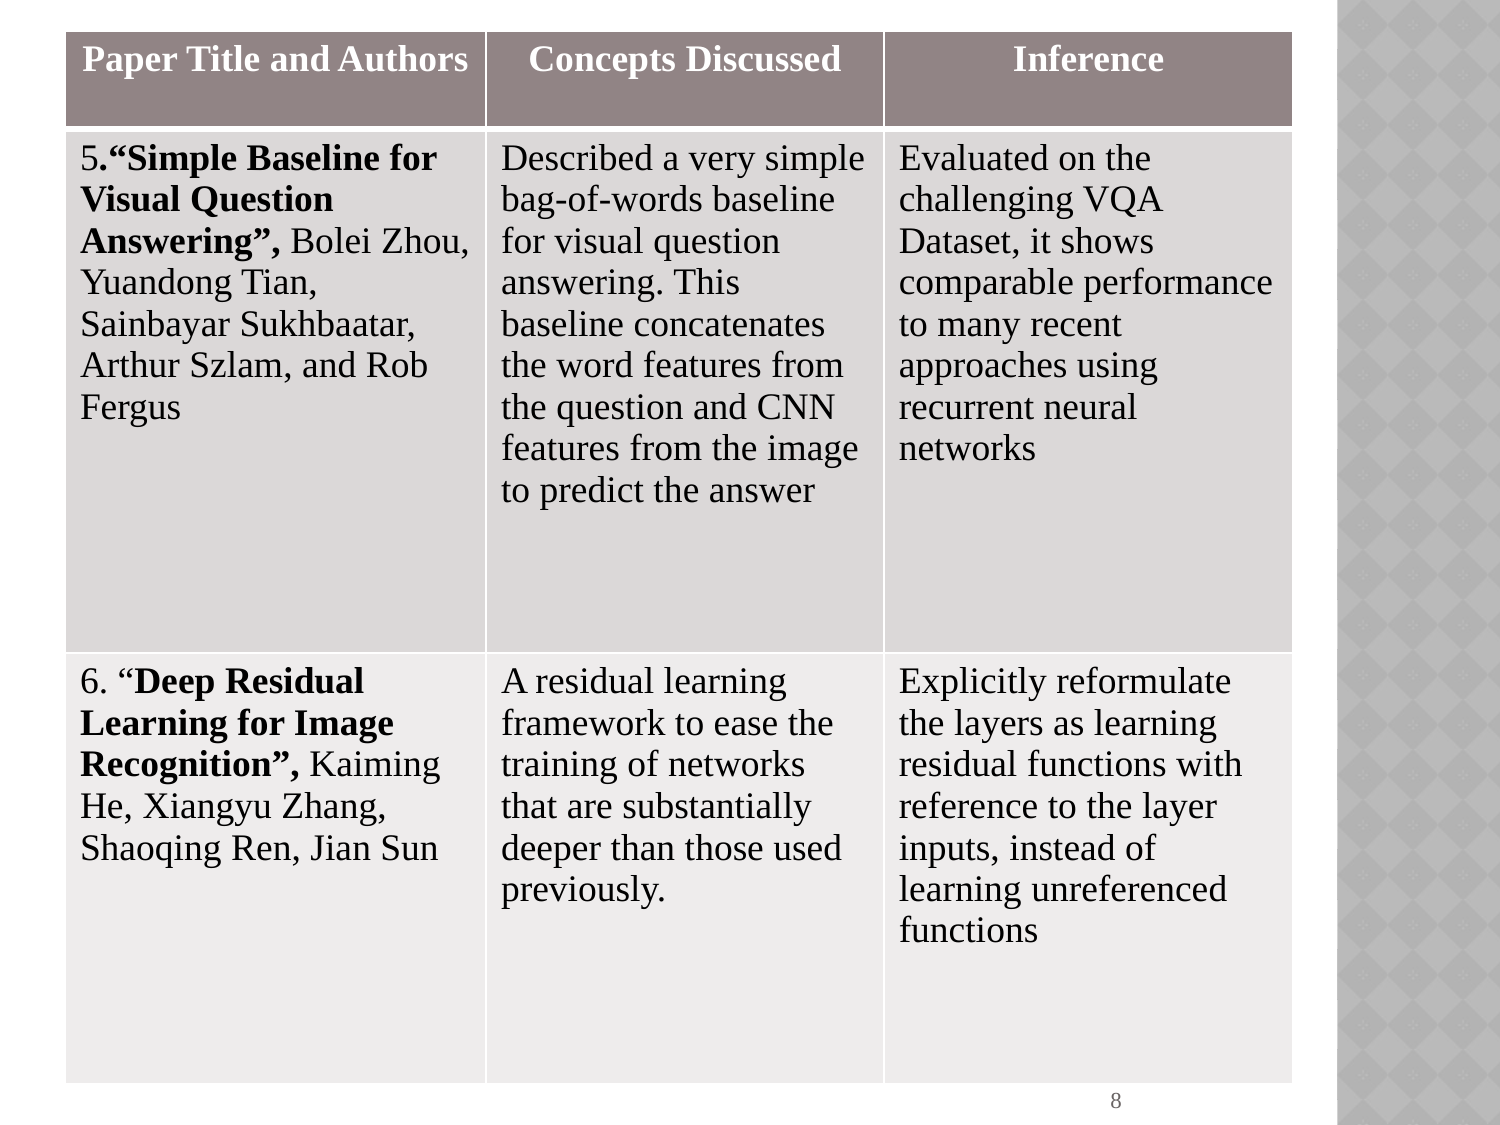

| Paper Title and Authors | Concepts Discussed | Inference |
| --- | --- | --- |
| 5.“Simple Baseline for Visual Question Answering”, Bolei Zhou, Yuandong Tian, Sainbayar Sukhbaatar, Arthur Szlam, and Rob Fergus | Described a very simple bag-of-words baseline for visual question answering. This baseline concatenates the word features from the question and CNN features from the image to predict the answer | Evaluated on the challenging VQA Dataset, it shows comparable performance to many recent approaches using recurrent neural networks |
| 6. “Deep Residual Learning for Image Recognition”, Kaiming He, Xiangyu Zhang, Shaoqing Ren, Jian Sun | A residual learning framework to ease the training of networks that are substantially deeper than those used previously. | Explicitly reformulate the layers as learning residual functions with reference to the layer inputs, instead of learning unreferenced functions |
8